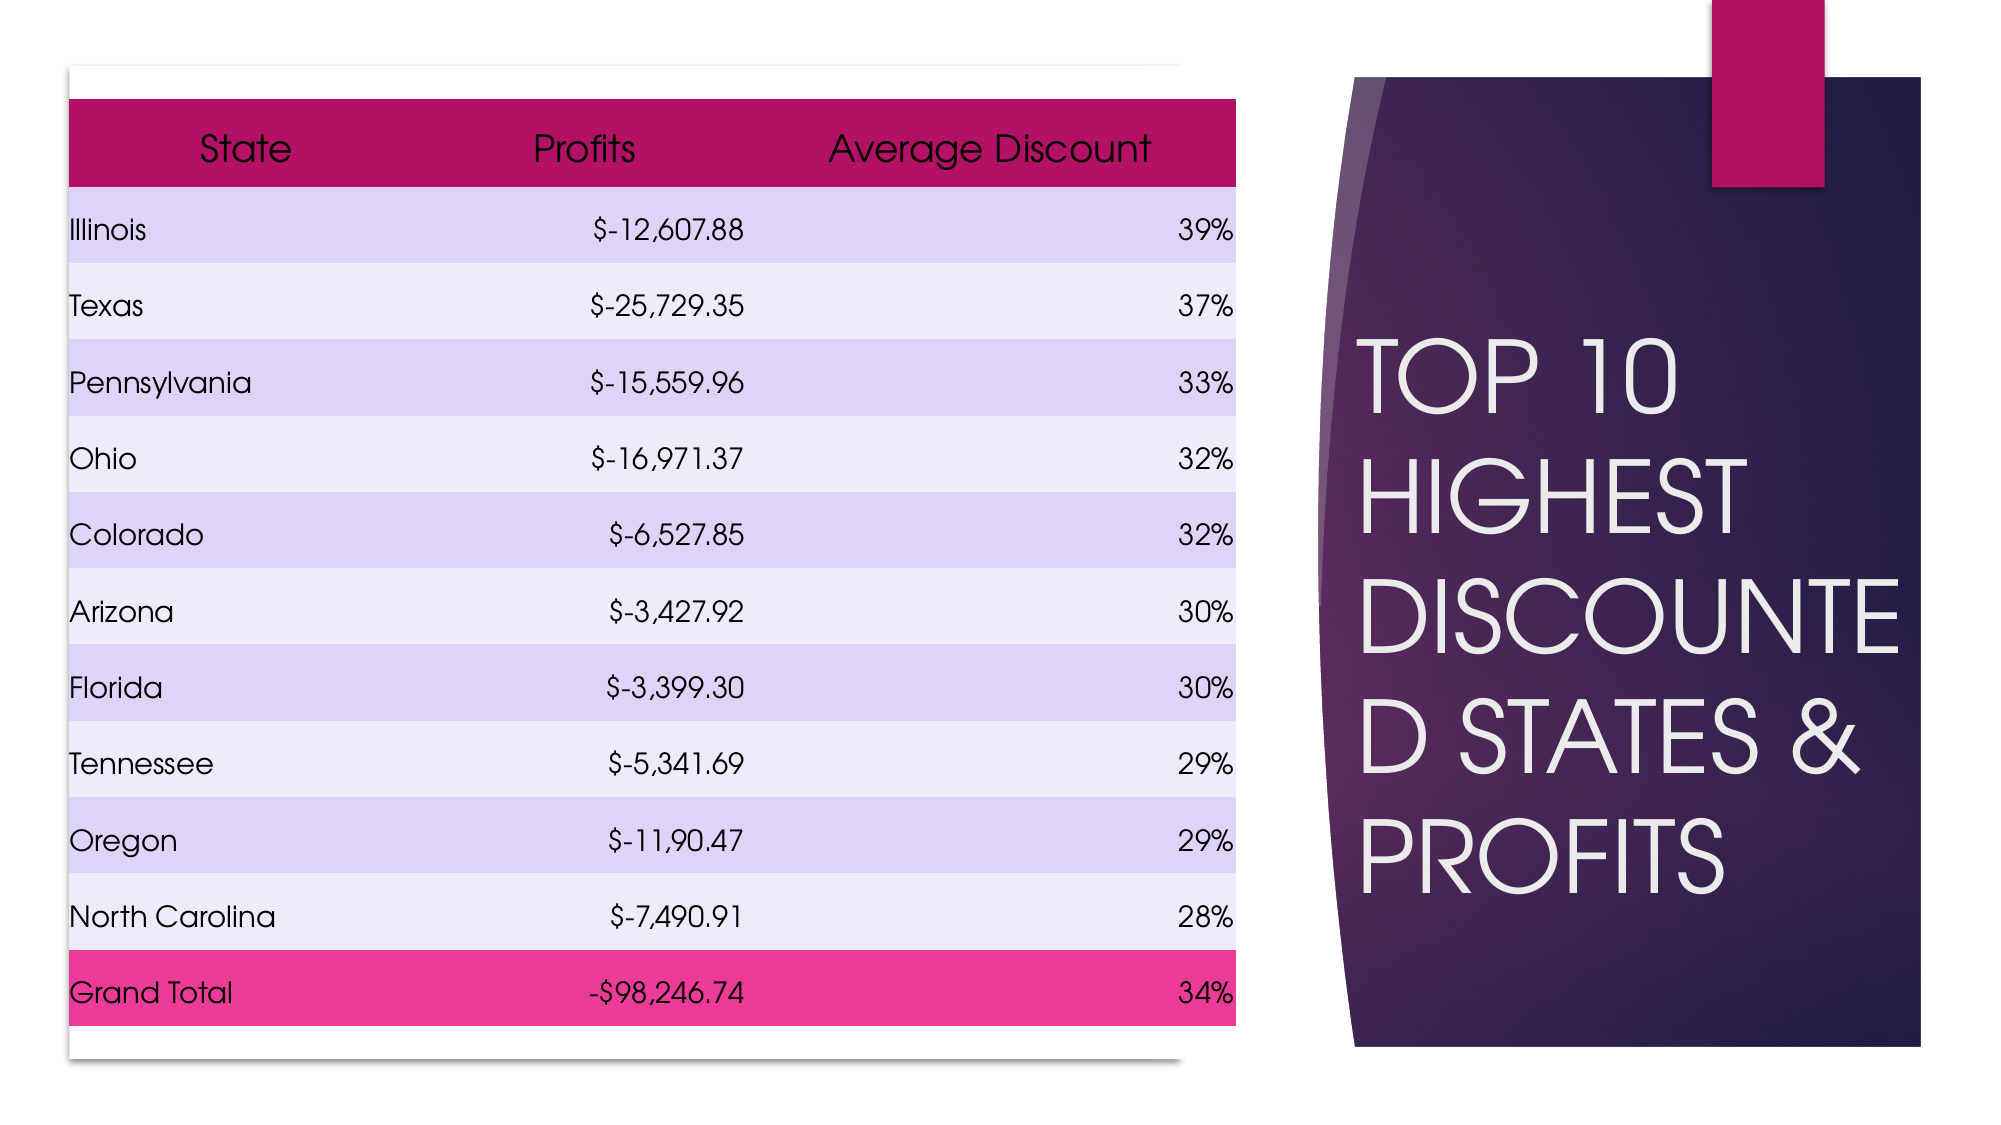

| State | Profits | Average Discount |
| --- | --- | --- |
| Illinois | $-12,607.88 | 39% |
| Texas | $-25,729.35 | 37% |
| Pennsylvania | $-15,559.96 | 33% |
| Ohio | $-16,971.37 | 32% |
| Colorado | $-6,527.85 | 32% |
| Arizona | $-3,427.92 | 30% |
| Florida | $-3,399.30 | 30% |
| Tennessee | $-5,341.69 | 29% |
| Oregon | $-11,90.47 | 29% |
| North Carolina | $-7,490.91 | 28% |
| Grand Total | -$98,246.74 | 34% |
Top 10 Highest Discounted States & Profits